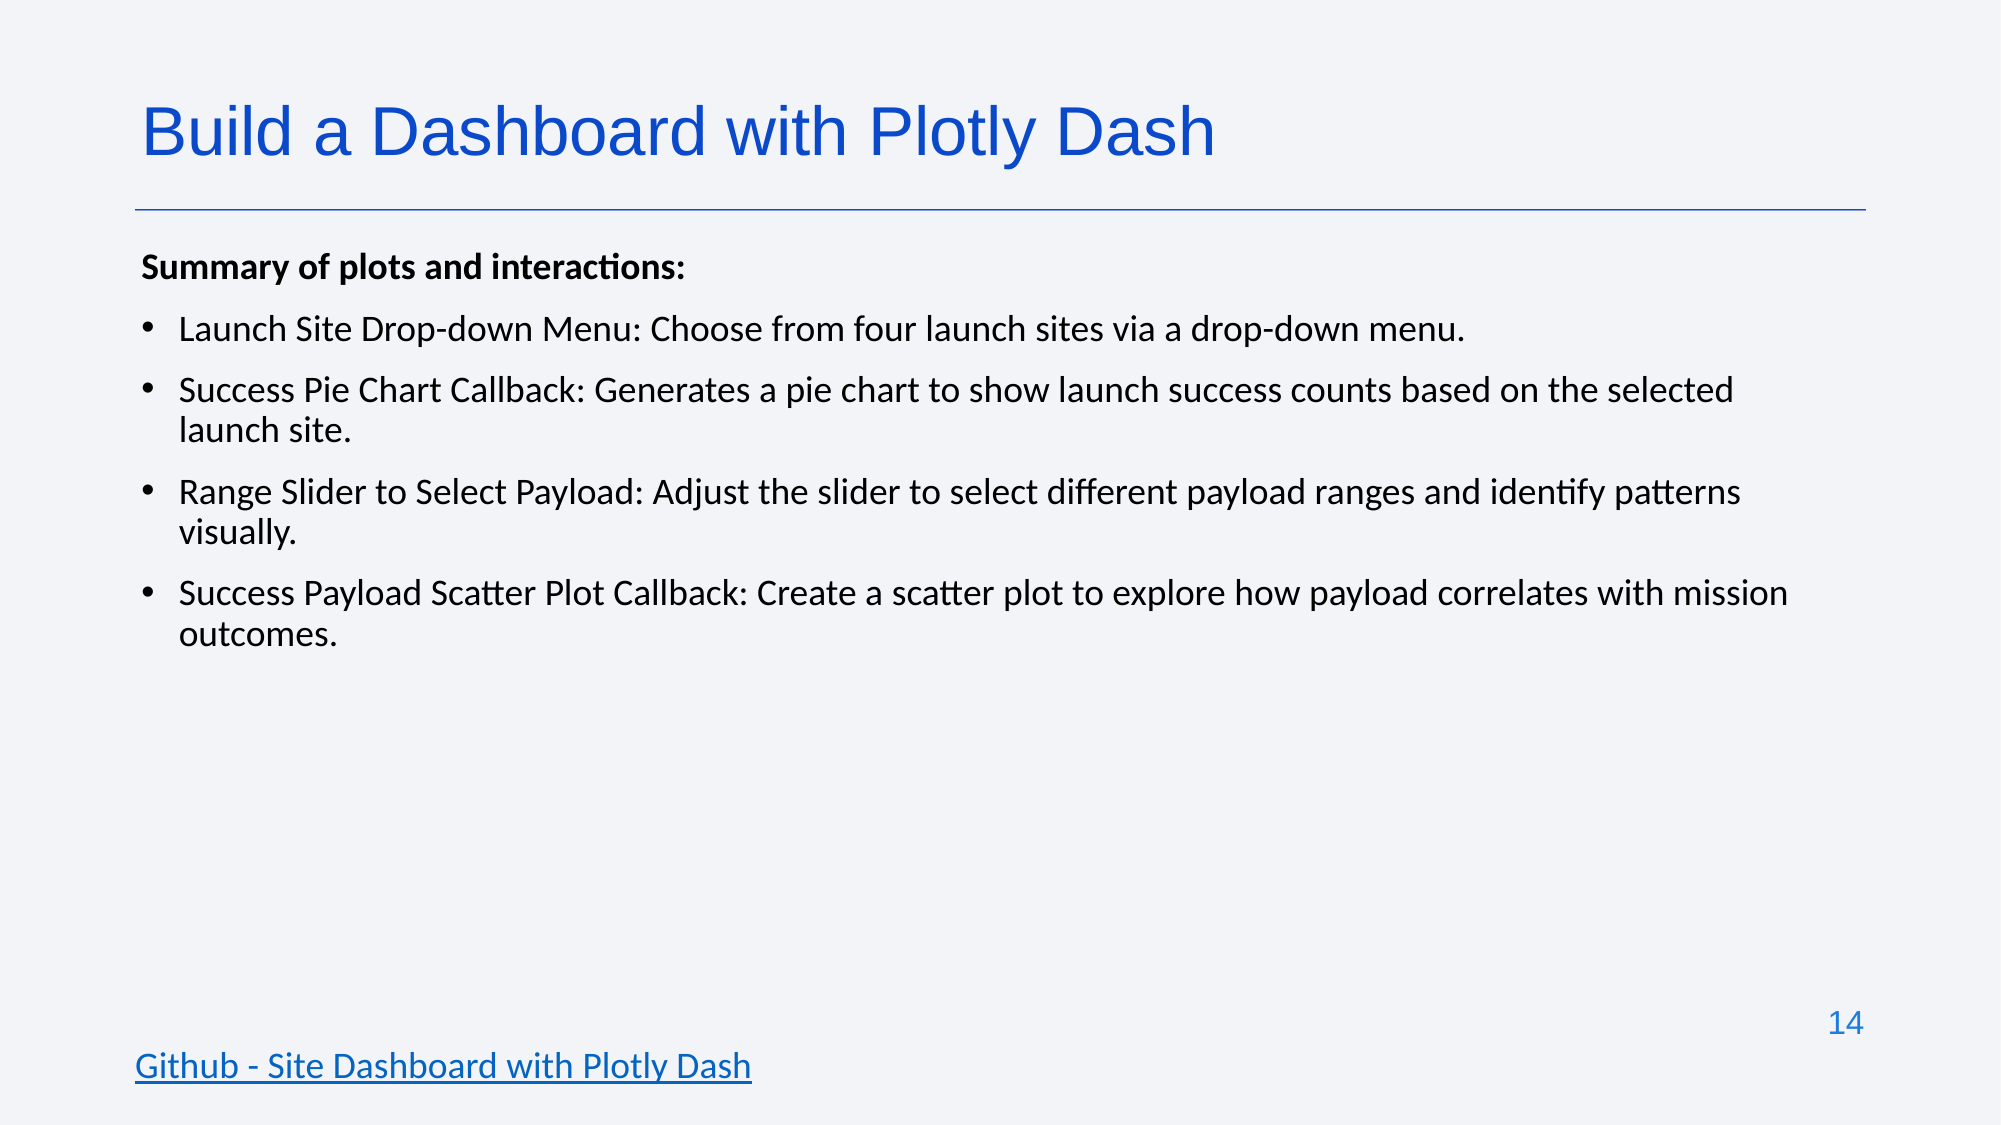

Build a Dashboard with Plotly Dash
Summary of plots and interactions:
Launch Site Drop-down Menu: Choose from four launch sites via a drop-down menu.
Success Pie Chart Callback: Generates a pie chart to show launch success counts based on the selected launch site.
Range Slider to Select Payload: Adjust the slider to select different payload ranges and identify patterns visually.
Success Payload Scatter Plot Callback: Create a scatter plot to explore how payload correlates with mission outcomes.
14
Github - Site Dashboard with Plotly Dash